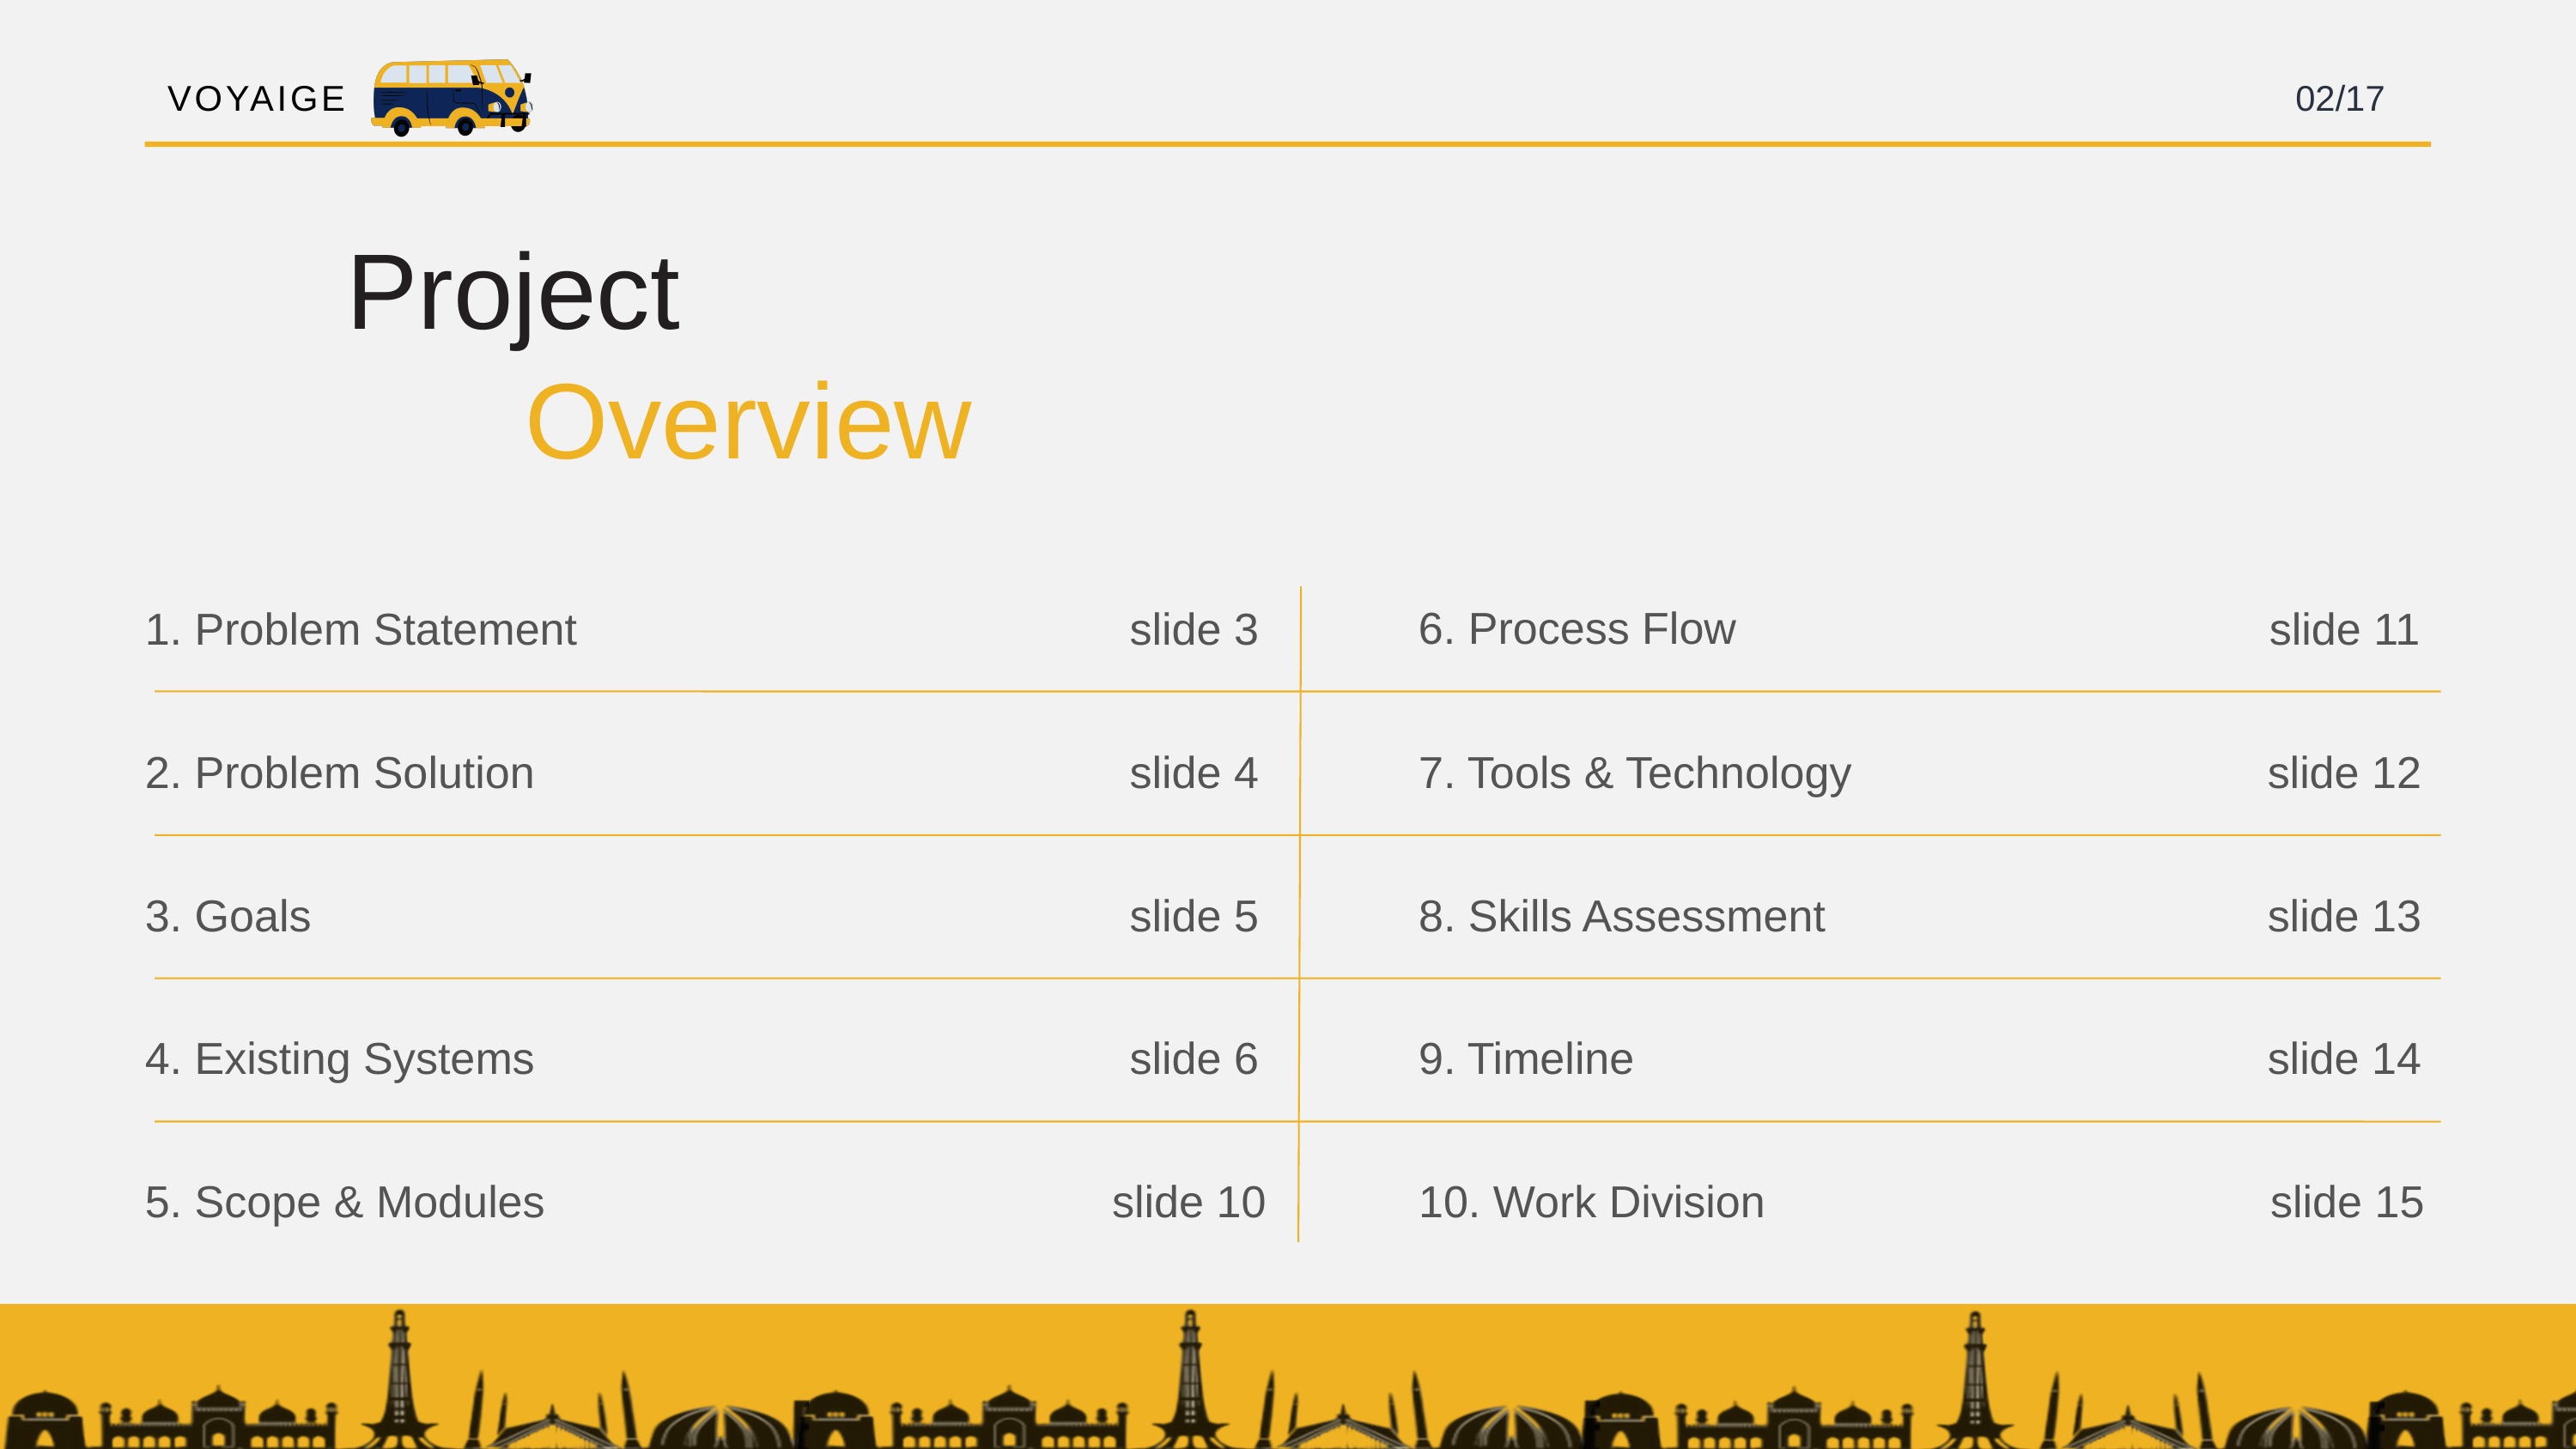

VOYAIGE
02/17

Project
Overview

6. Process Flow
1. Problem Statement
slide 3
slide 11
2. Problem Solution
slide 4
7. Tools & Technology
slide 12
3. Goals
slide 5
8. Skills Assessment
slide 13
4. Existing Systems
slide 6
9. Timeline
slide 14
5. Scope & Modules
slide 10
10. Work Division
slide 15